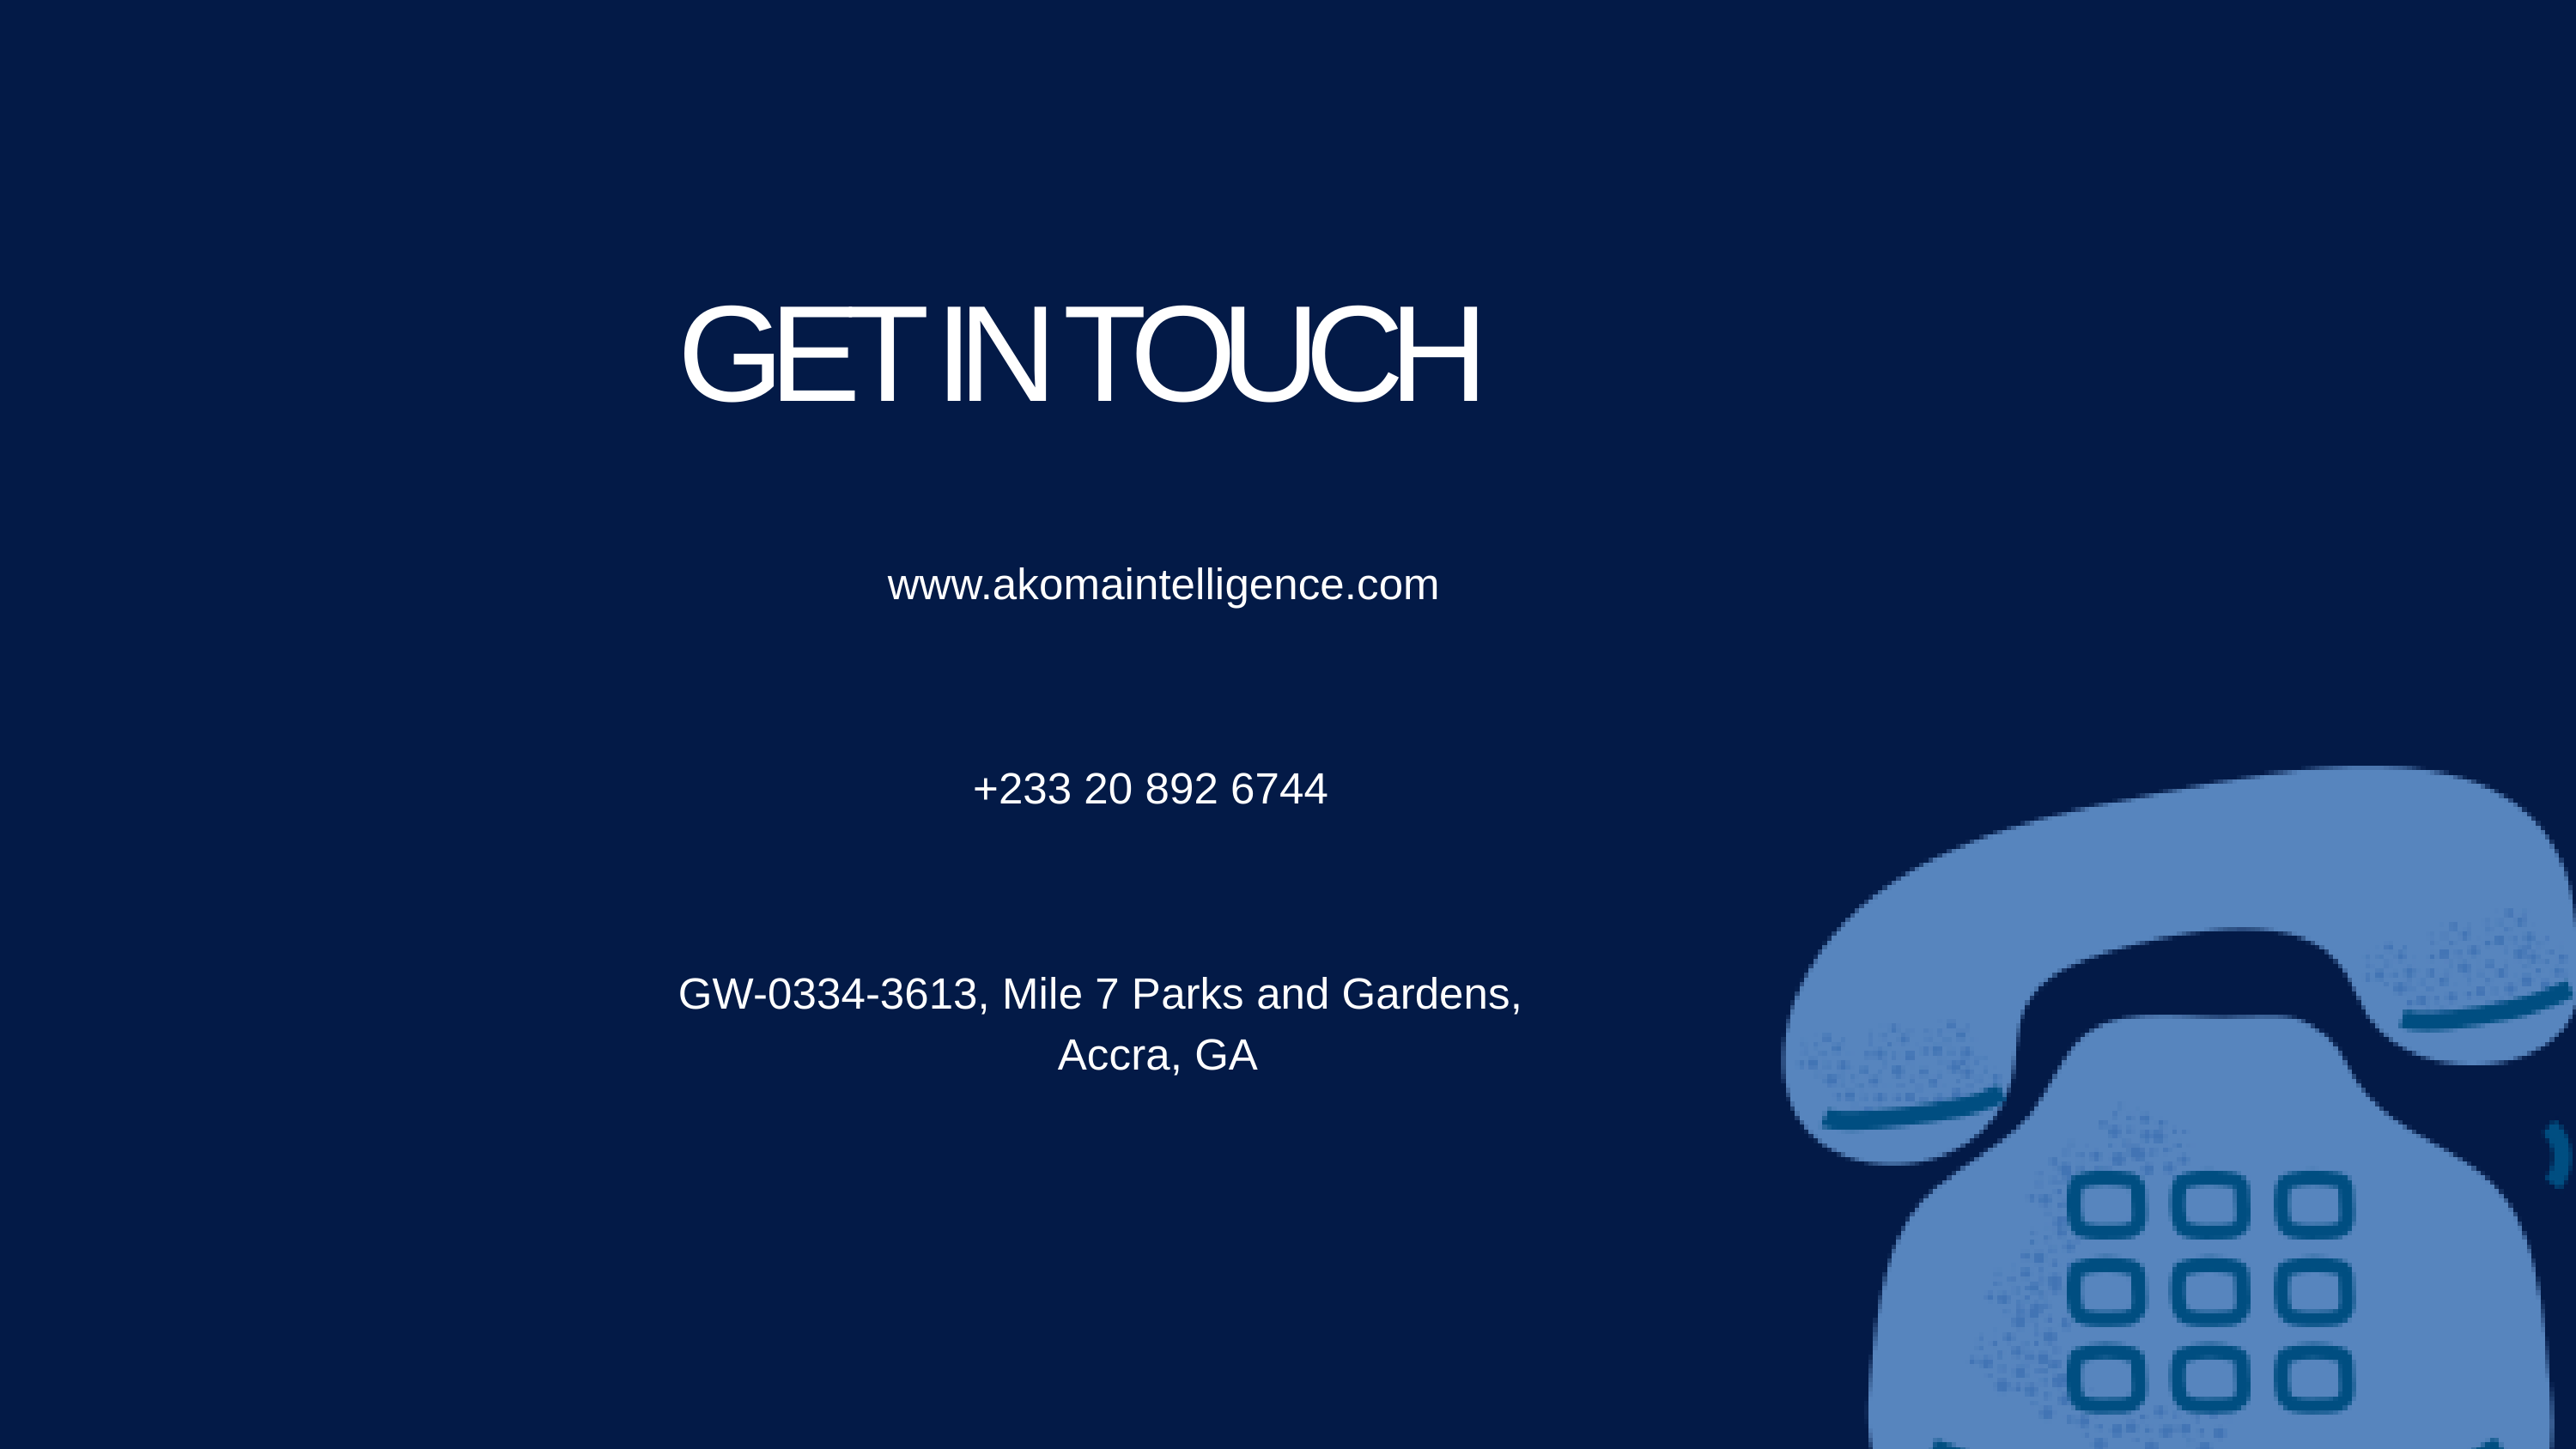

GET IN TOUCH
www.akomaintelligence.com

+233 20 892 6744
GW-0334-3613, Mile 7 Parks and Gardens,
                               Accra, GA